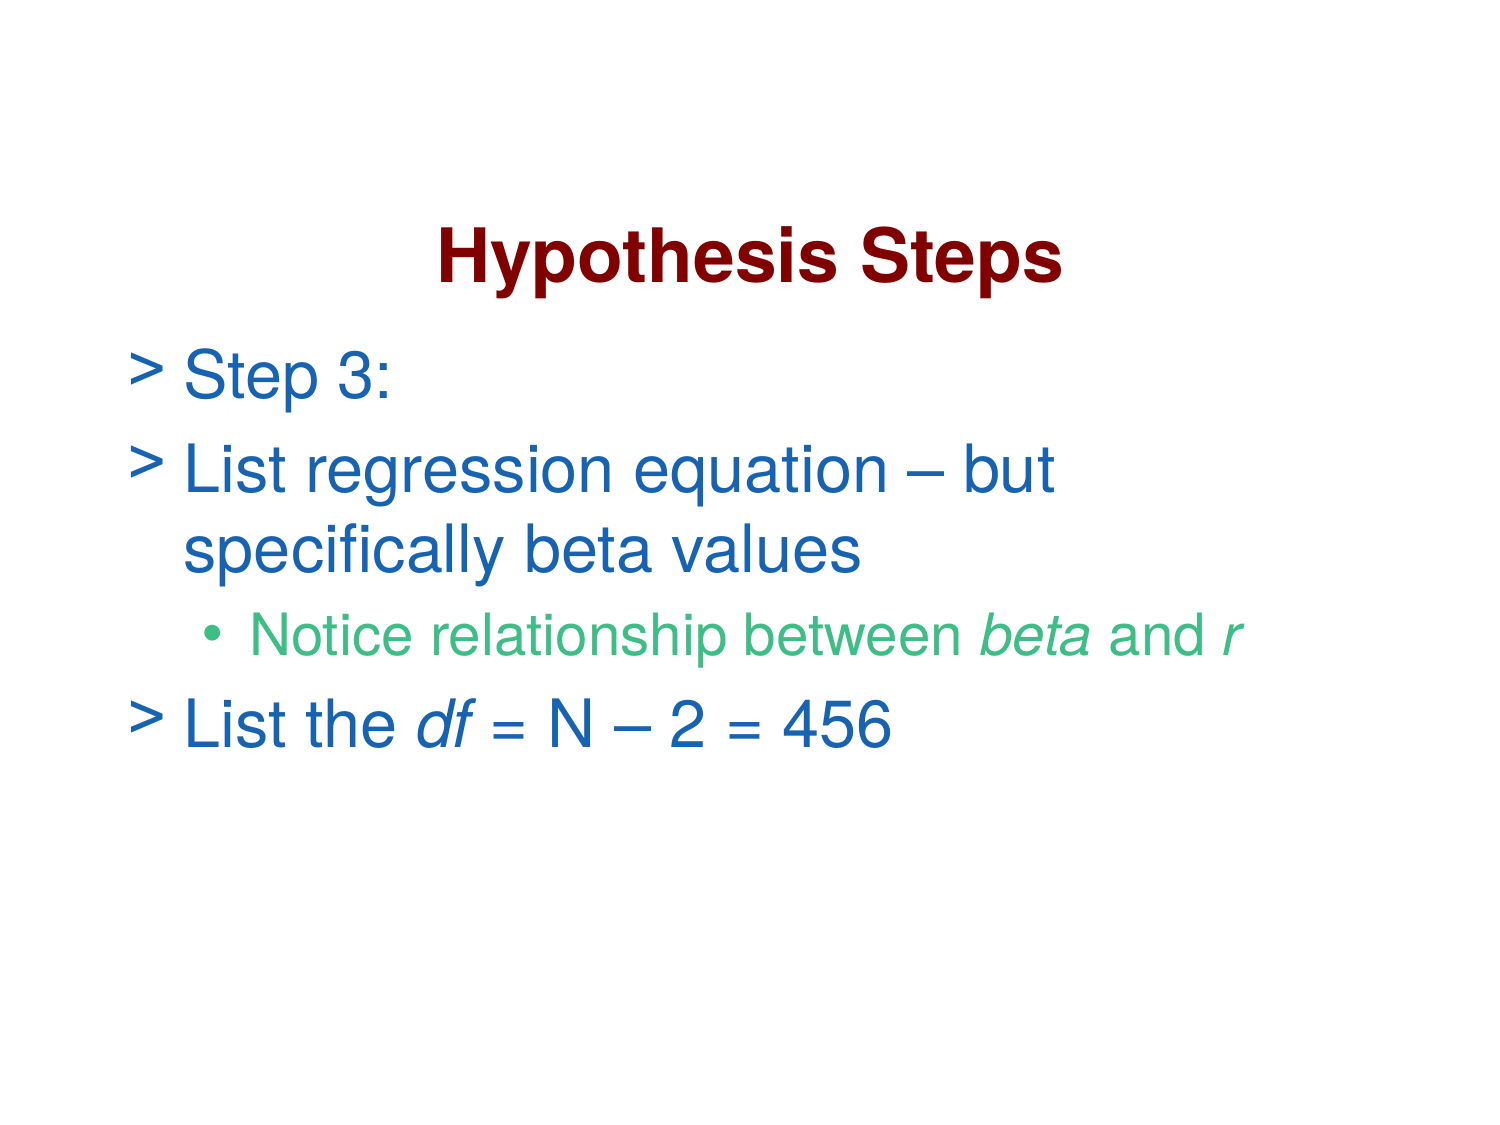

# Hypothesis Steps
Step 3:
List regression equation – but specifically beta values
Notice relationship between beta and r
List the df = N – 2 = 456